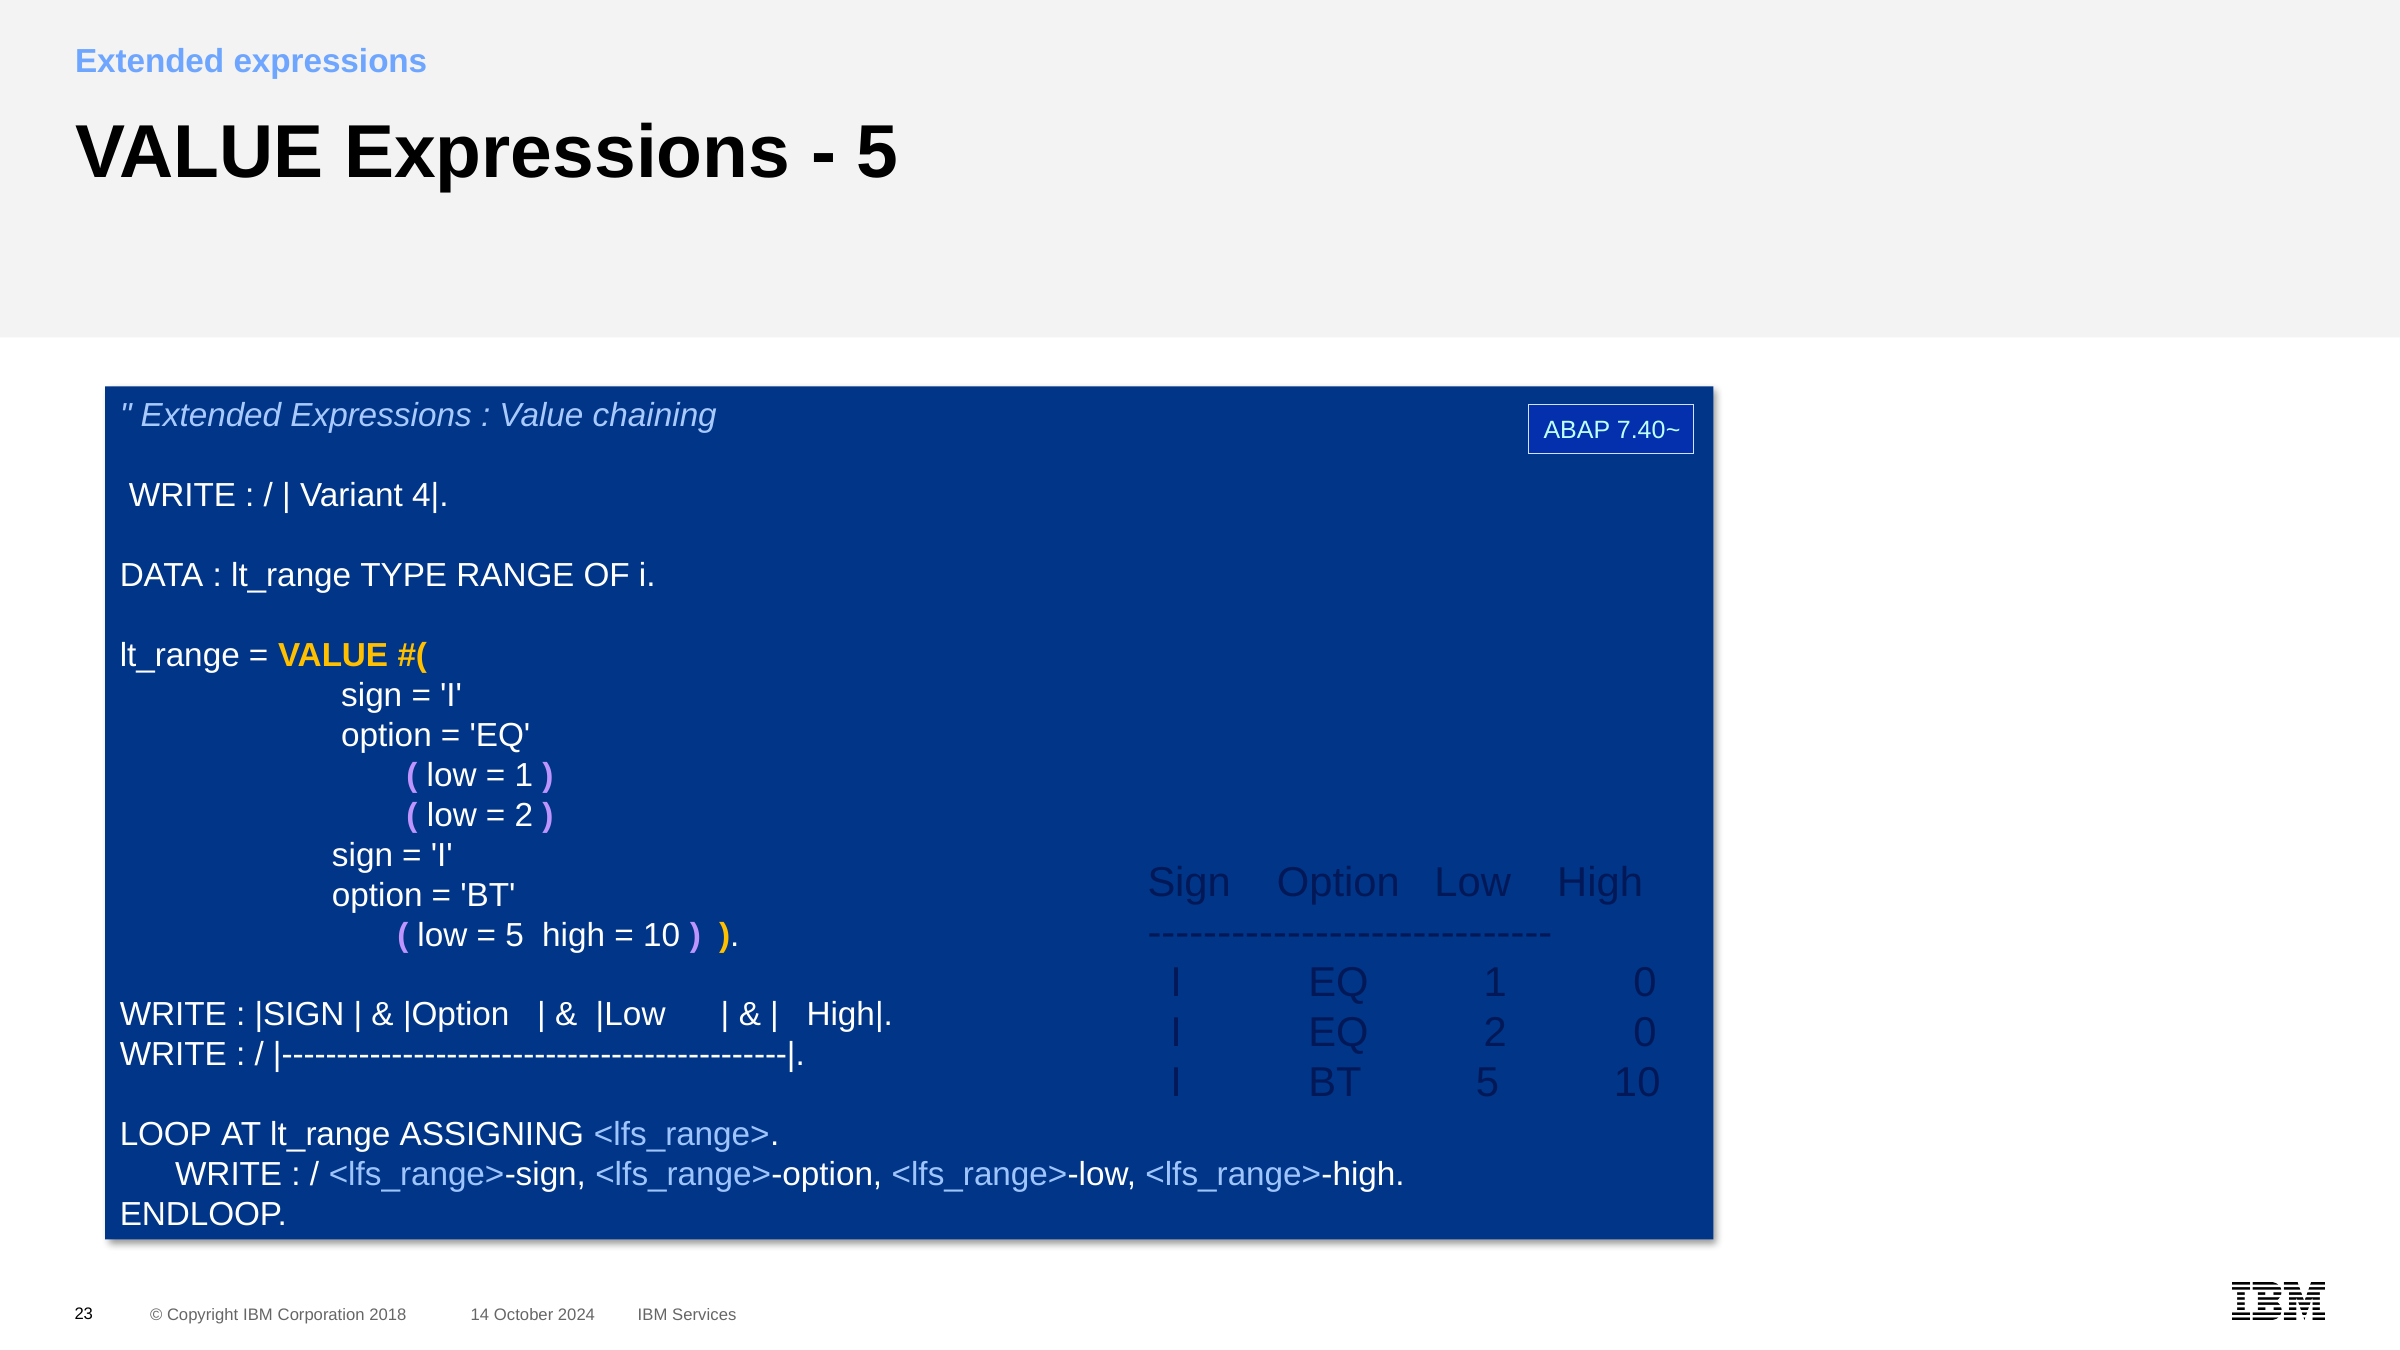

Extended expressions

# VALUE Expressions - 5
" Extended Expressions : Value chaining
 WRITE : / | Variant 4|.
DATA : lt_range TYPE RANGE OF i.
lt_range = VALUE #(
                        sign = 'I'
                        option = 'EQ'
                               ( low = 1 )
                               ( low = 2 )
                       sign = 'I'
                       option = 'BT'
                              ( low = 5  high = 10 )  ).
WRITE : |SIGN | & |Option   | &  |Low      | & |   High|.
WRITE : / |----------------------------------------------|.
LOOP AT lt_range ASSIGNING <lfs_range>.
      WRITE : / <lfs_range>-sign, <lfs_range>-option, <lfs_range>-low, <lfs_range>-high.
ENDLOOP.
ABAP 7.40~
Sign    Option   Low    High
-----------------------------
  I           EQ          1           0
  I           EQ          2           0
  I           BT          5          10